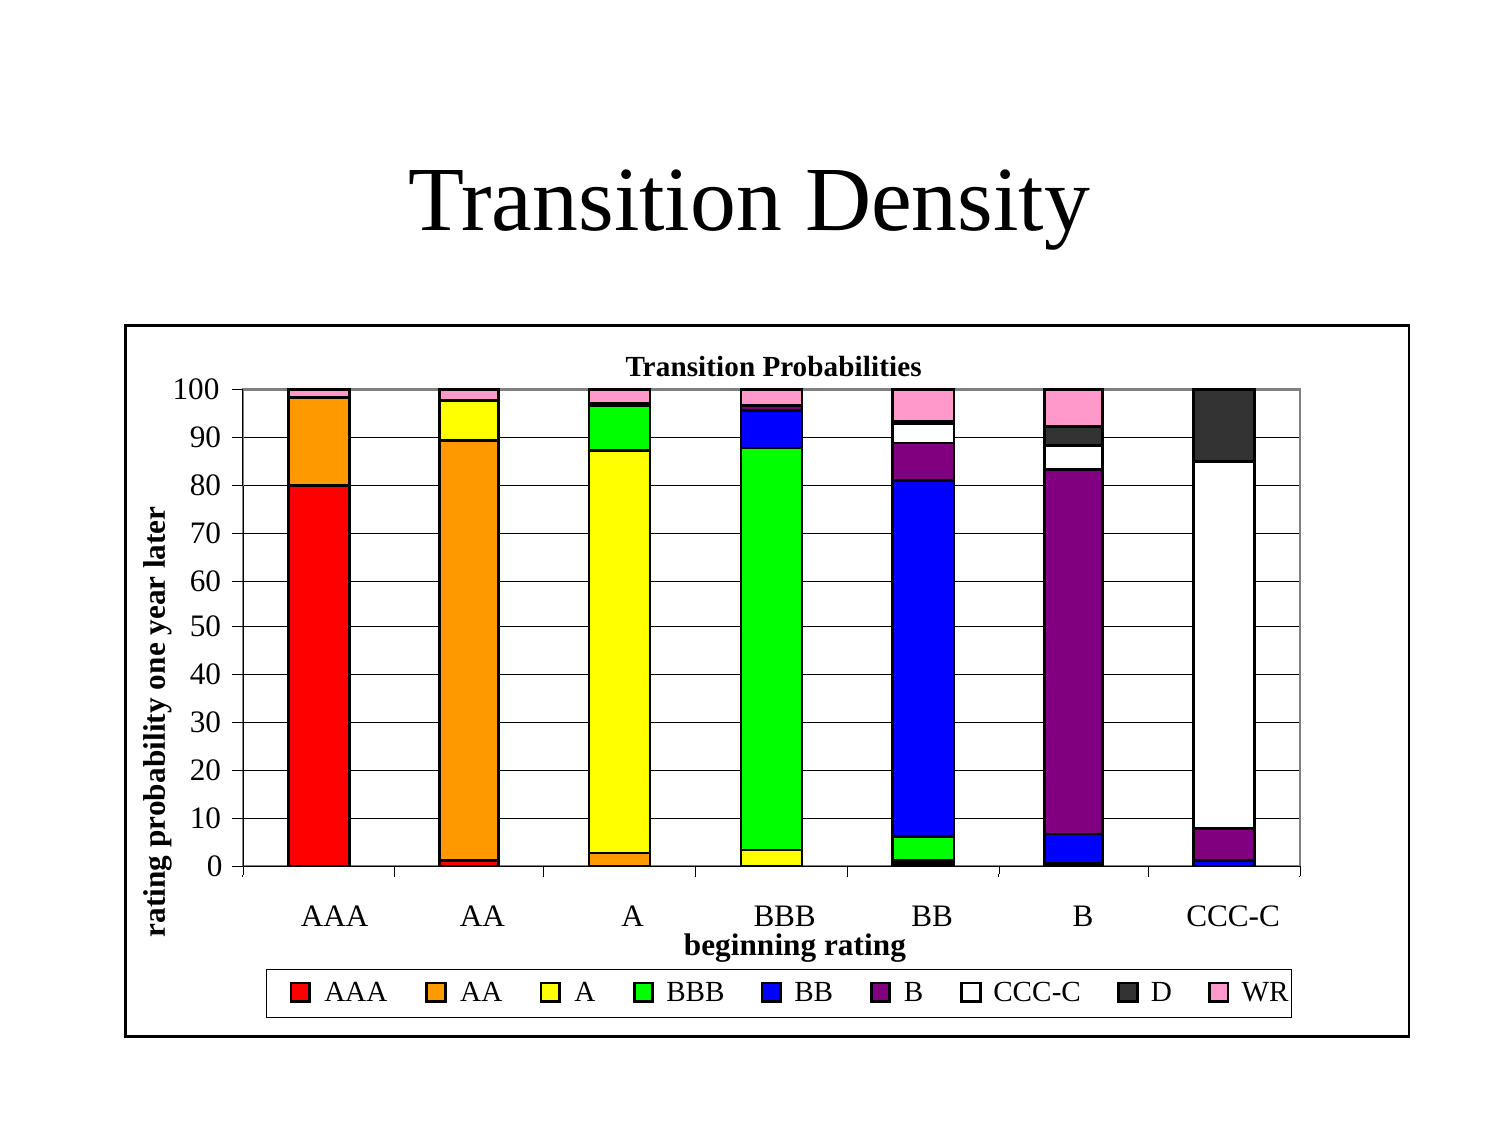

# Transition Density

Transition Probabilities
100

90

80

70

60

50

rating probability one year later
40

30

20

10

0

AAA
AA
A
BBB
BB
B
CCC-C
beginning rating

AAA
AA
A
BBB
BB
B
CCC-C
D
WR